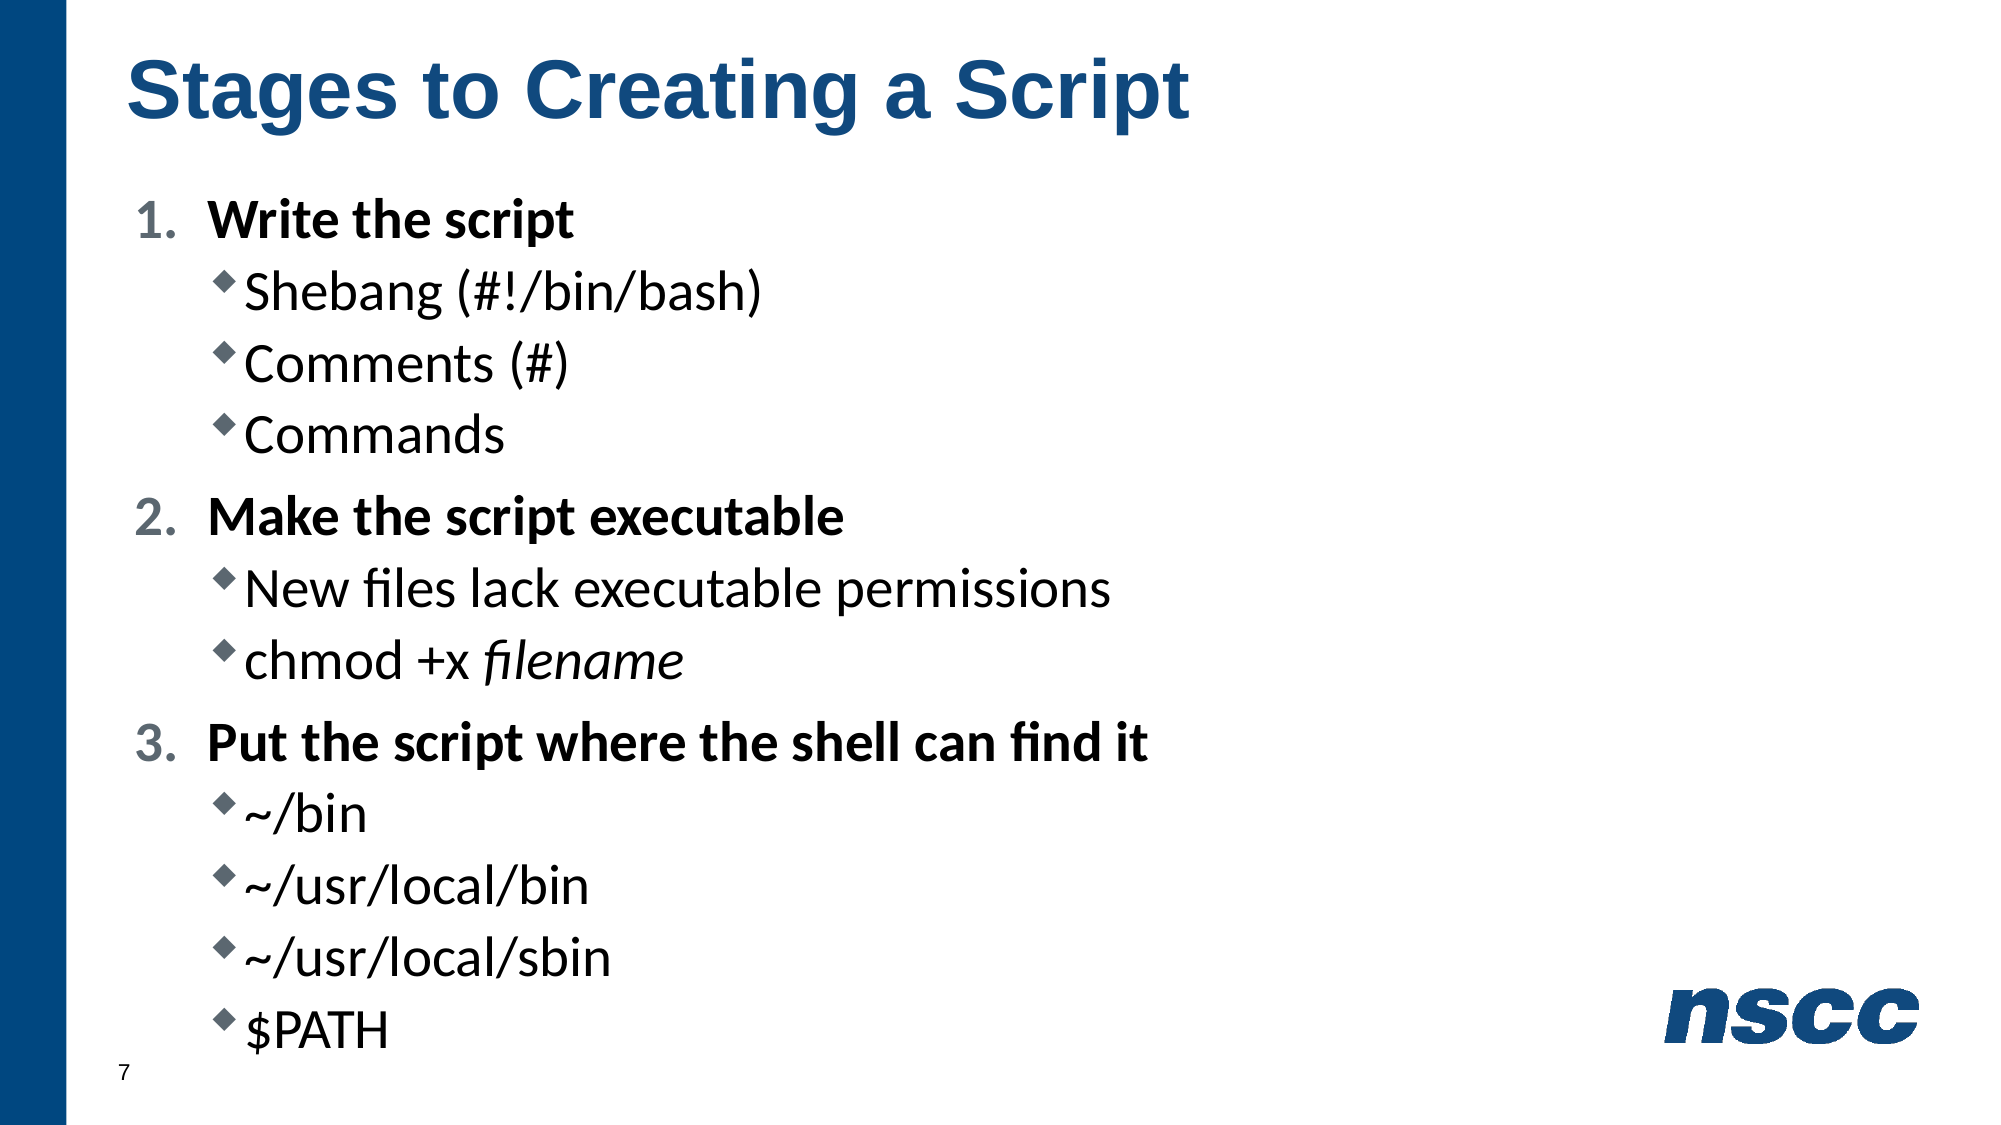

# Stages to Creating a Script
Write the script
Shebang (#!/bin/bash)
Comments (#)
Commands
Make the script executable
New files lack executable permissions
chmod +x filename
Put the script where the shell can find it
~/bin
~/usr/local/bin
~/usr/local/sbin
$PATH
7